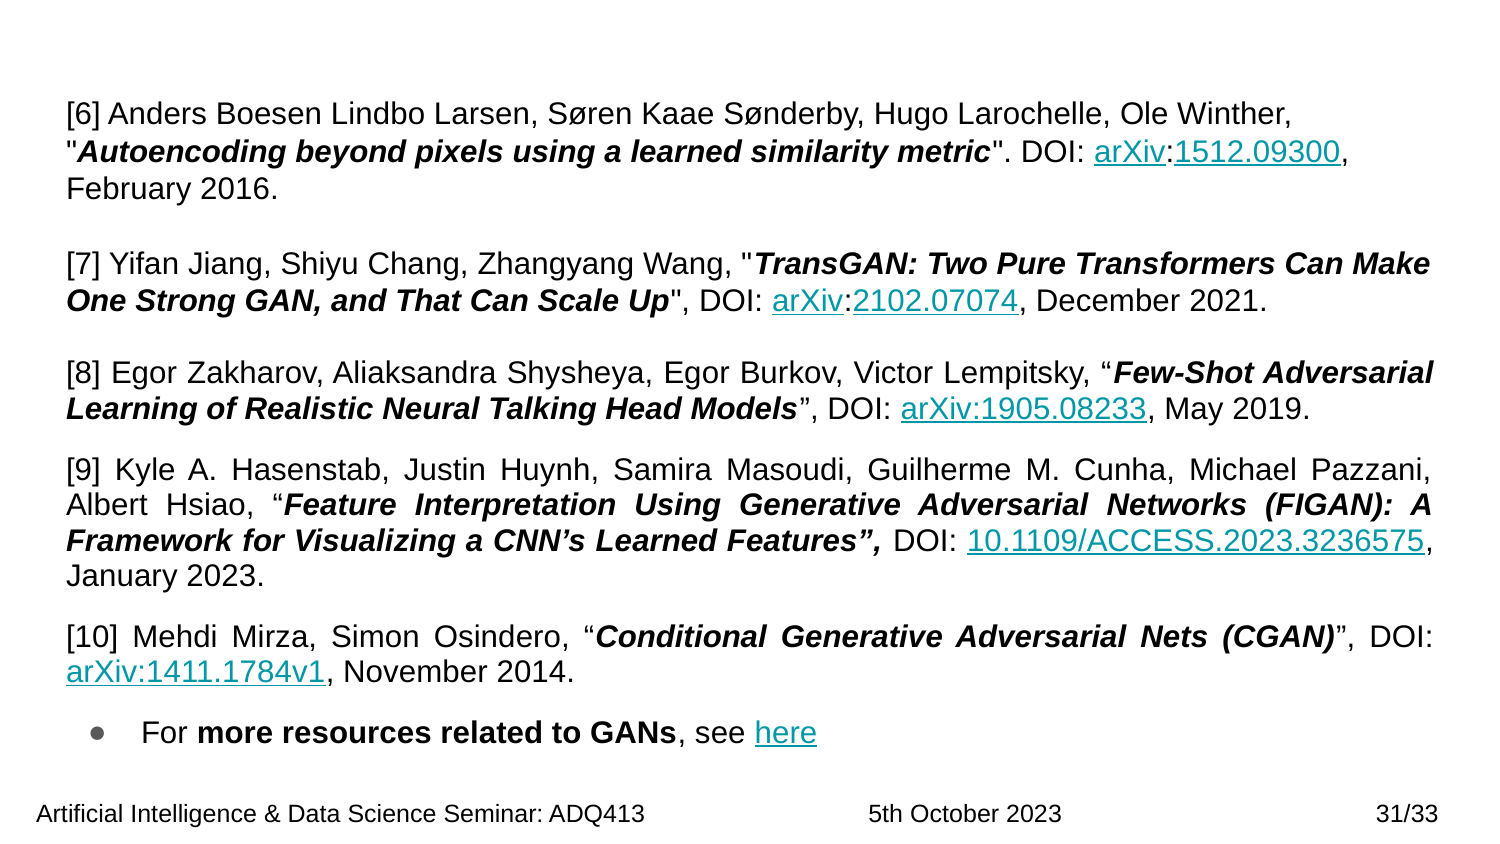

[6] Anders Boesen Lindbo Larsen, Søren Kaae Sønderby, Hugo Larochelle, Ole Winther,  "Autoencoding beyond pixels using a learned similarity metric". DOI: arXiv:1512.09300, February 2016.

[7] Yifan Jiang, Shiyu Chang, Zhangyang Wang, "TransGAN: Two Pure Transformers Can Make One Strong GAN, and That Can Scale Up", DOI: arXiv:2102.07074, December 2021.

[8] Egor Zakharov, Aliaksandra Shysheya, Egor Burkov, Victor Lempitsky, “Few-Shot Adversarial Learning of Realistic Neural Talking Head Models”, DOI: arXiv:1905.08233, May 2019.
[9] Kyle A. Hasenstab, Justin Huynh, Samira Masoudi, Guilherme M. Cunha, Michael Pazzani, Albert Hsiao, “Feature Interpretation Using Generative Adversarial Networks (FIGAN): A Framework for Visualizing a CNN’s Learned Features”, DOI: 10.1109/ACCESS.2023.3236575, January 2023.
[10] Mehdi Mirza, Simon Osindero, “Conditional Generative Adversarial Nets (CGAN)”, DOI: arXiv:1411.1784v1, November 2014.
For more resources related to GANs, see here
   Artificial Intelligence & Data Science Seminar: ADQ413                                5th October 2023                                             31/33